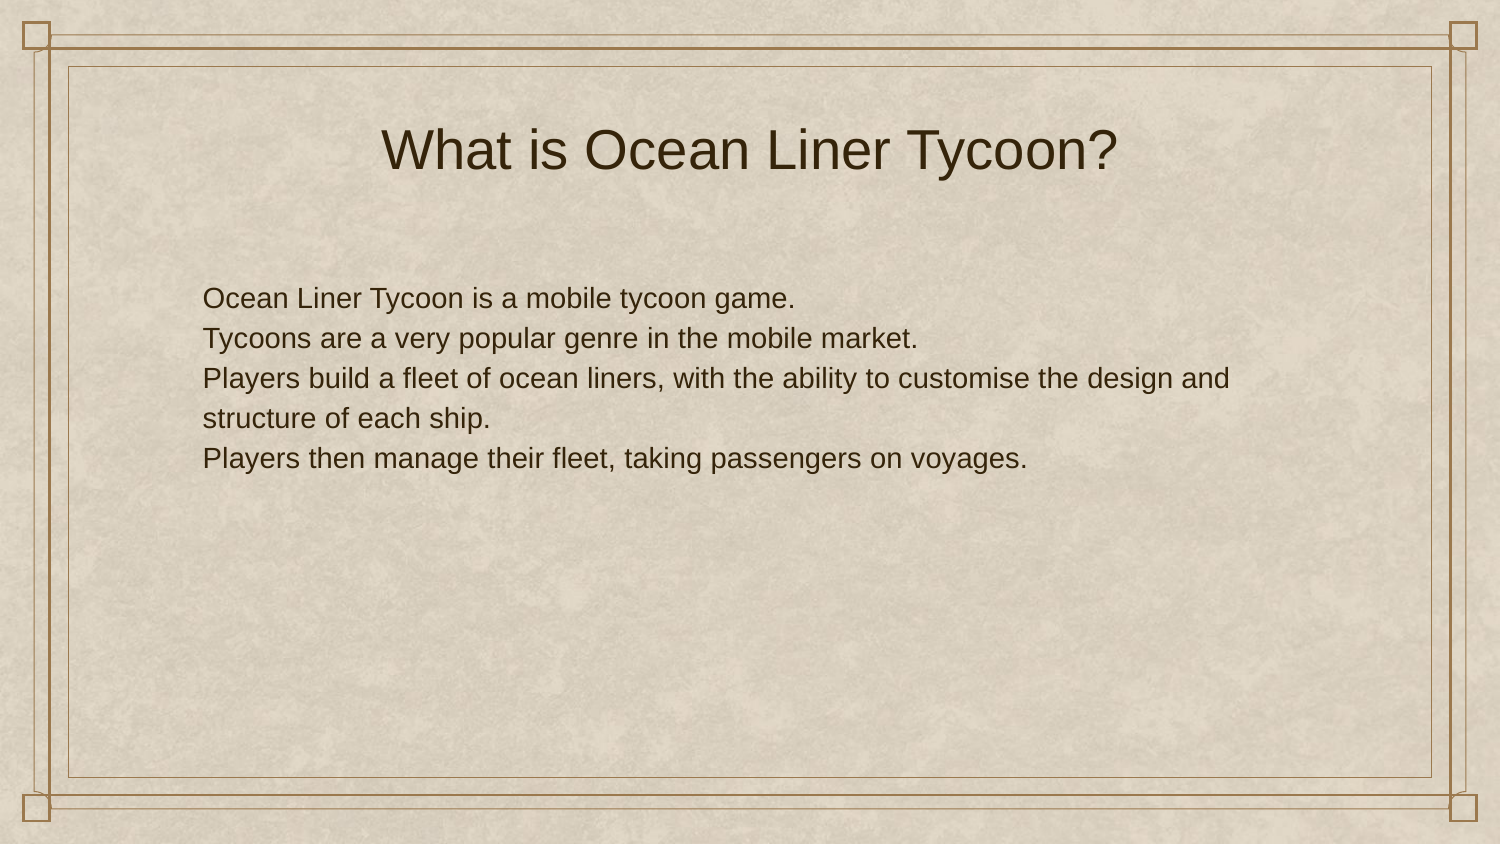

# What is Ocean Liner Tycoon?
Ocean Liner Tycoon is a mobile tycoon game.
Tycoons are a very popular genre in the mobile market.
Players build a fleet of ocean liners, with the ability to customise the design and structure of each ship.
Players then manage their fleet, taking passengers on voyages.